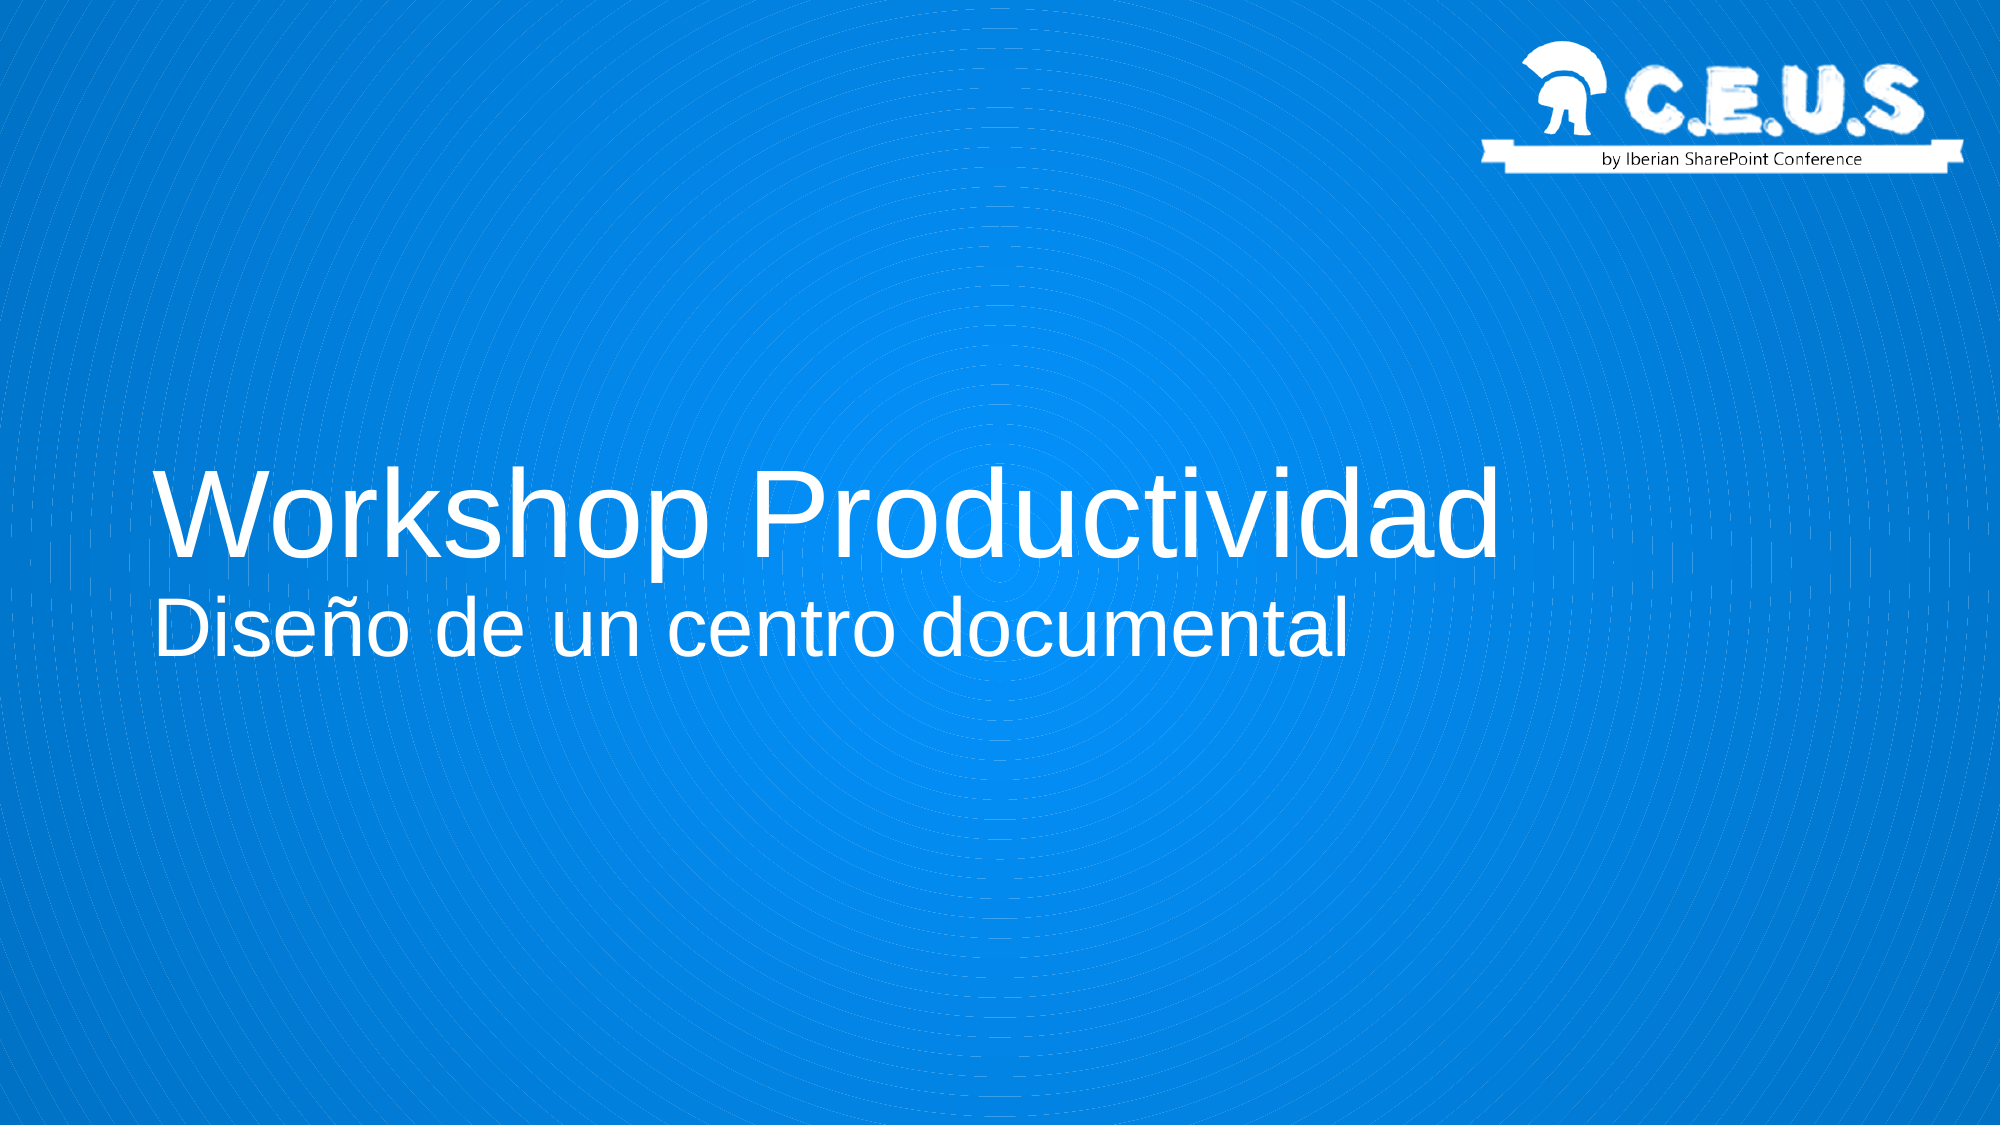

# Workshop Productividad Diseño de un centro documental